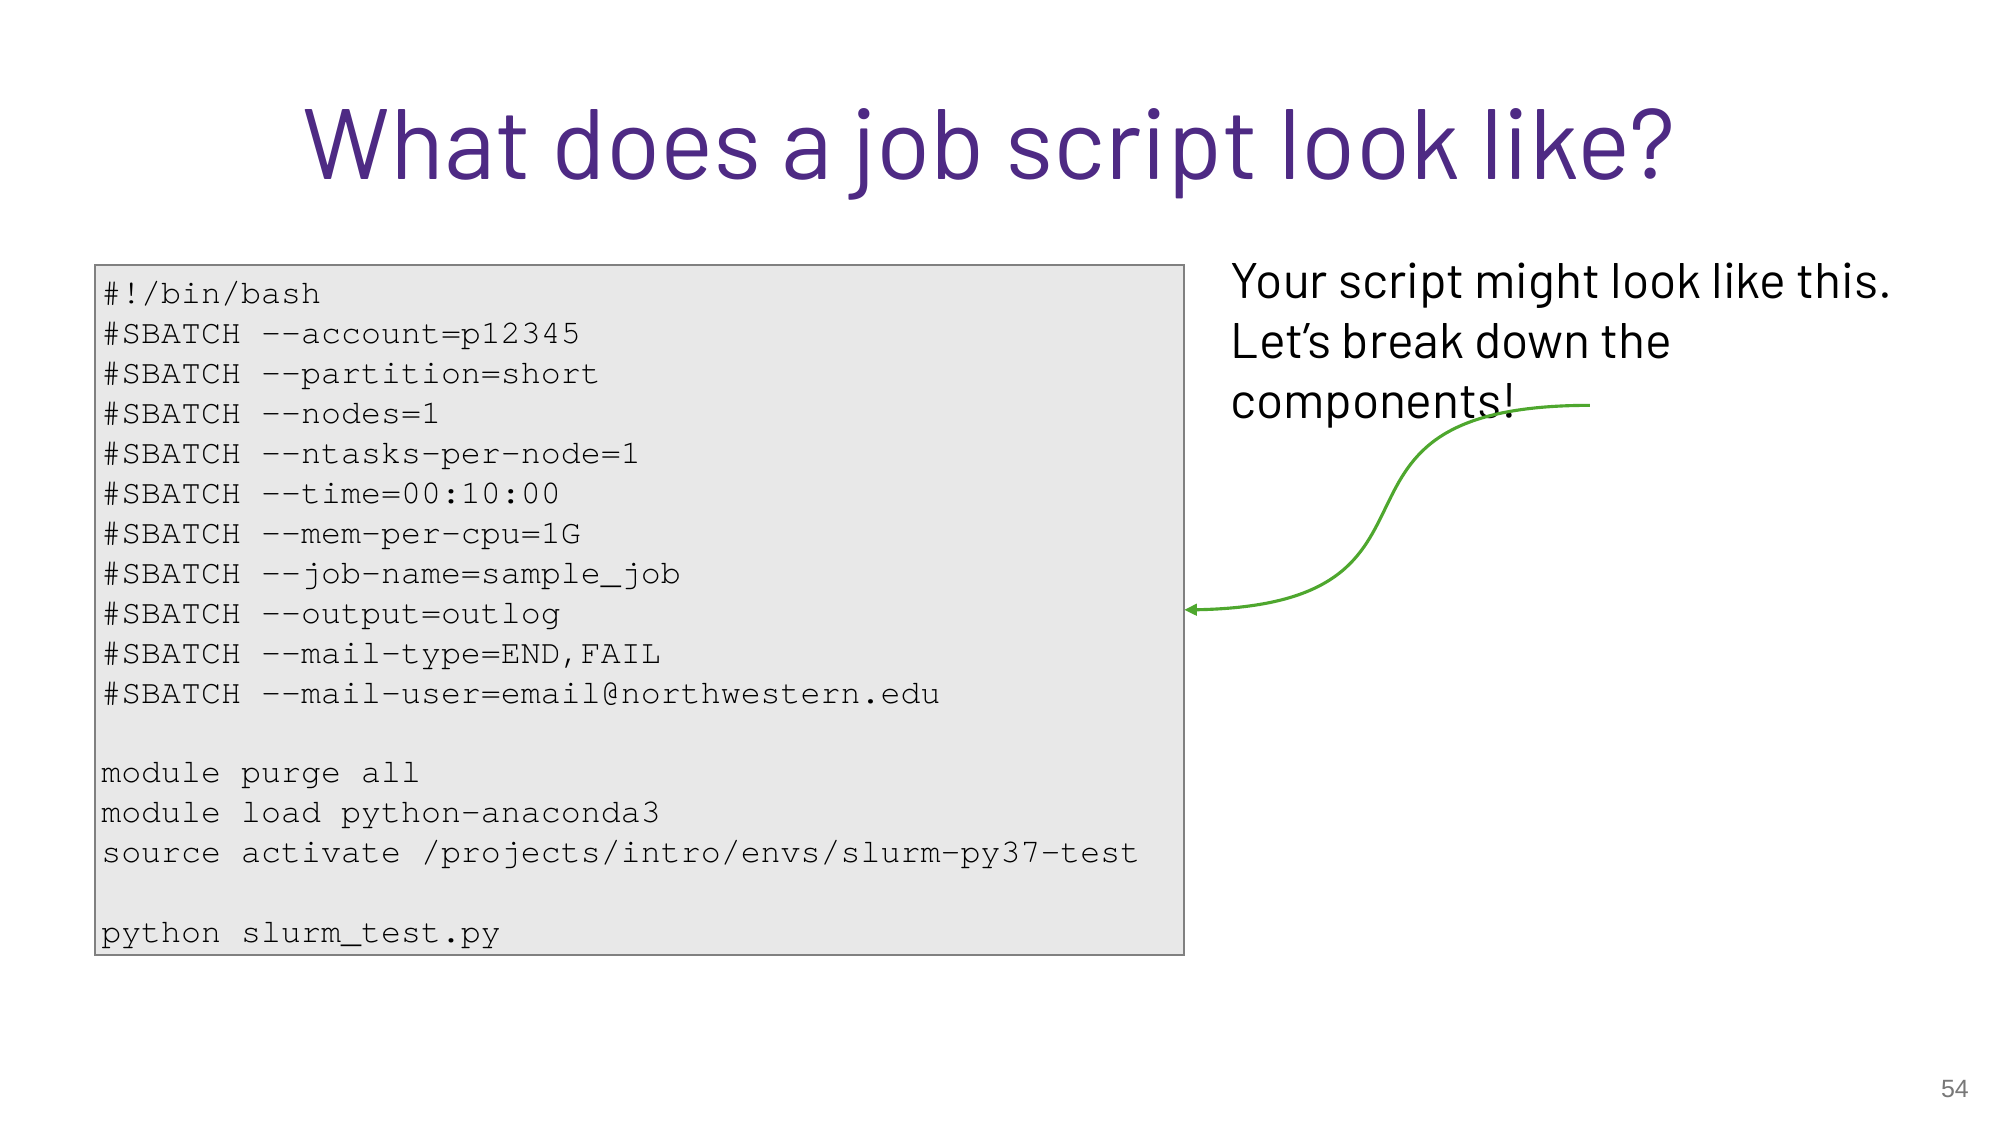

# What does a job script look like?
Your script might look like this.
Let’s break down the components!
#!/bin/bash
#SBATCH --account=p12345
#SBATCH --partition=short
#SBATCH --nodes=1
#SBATCH --ntasks-per-node=1
#SBATCH --time=00:10:00
#SBATCH --mem-per-cpu=1G
#SBATCH --job-name=sample_job
#SBATCH --output=outlog
#SBATCH --mail-type=END,FAIL
#SBATCH --mail-user=email@northwestern.edu

module purge all
module load python-anaconda3
source activate /projects/intro/envs/slurm-py37-test

python slurm_test.py

54